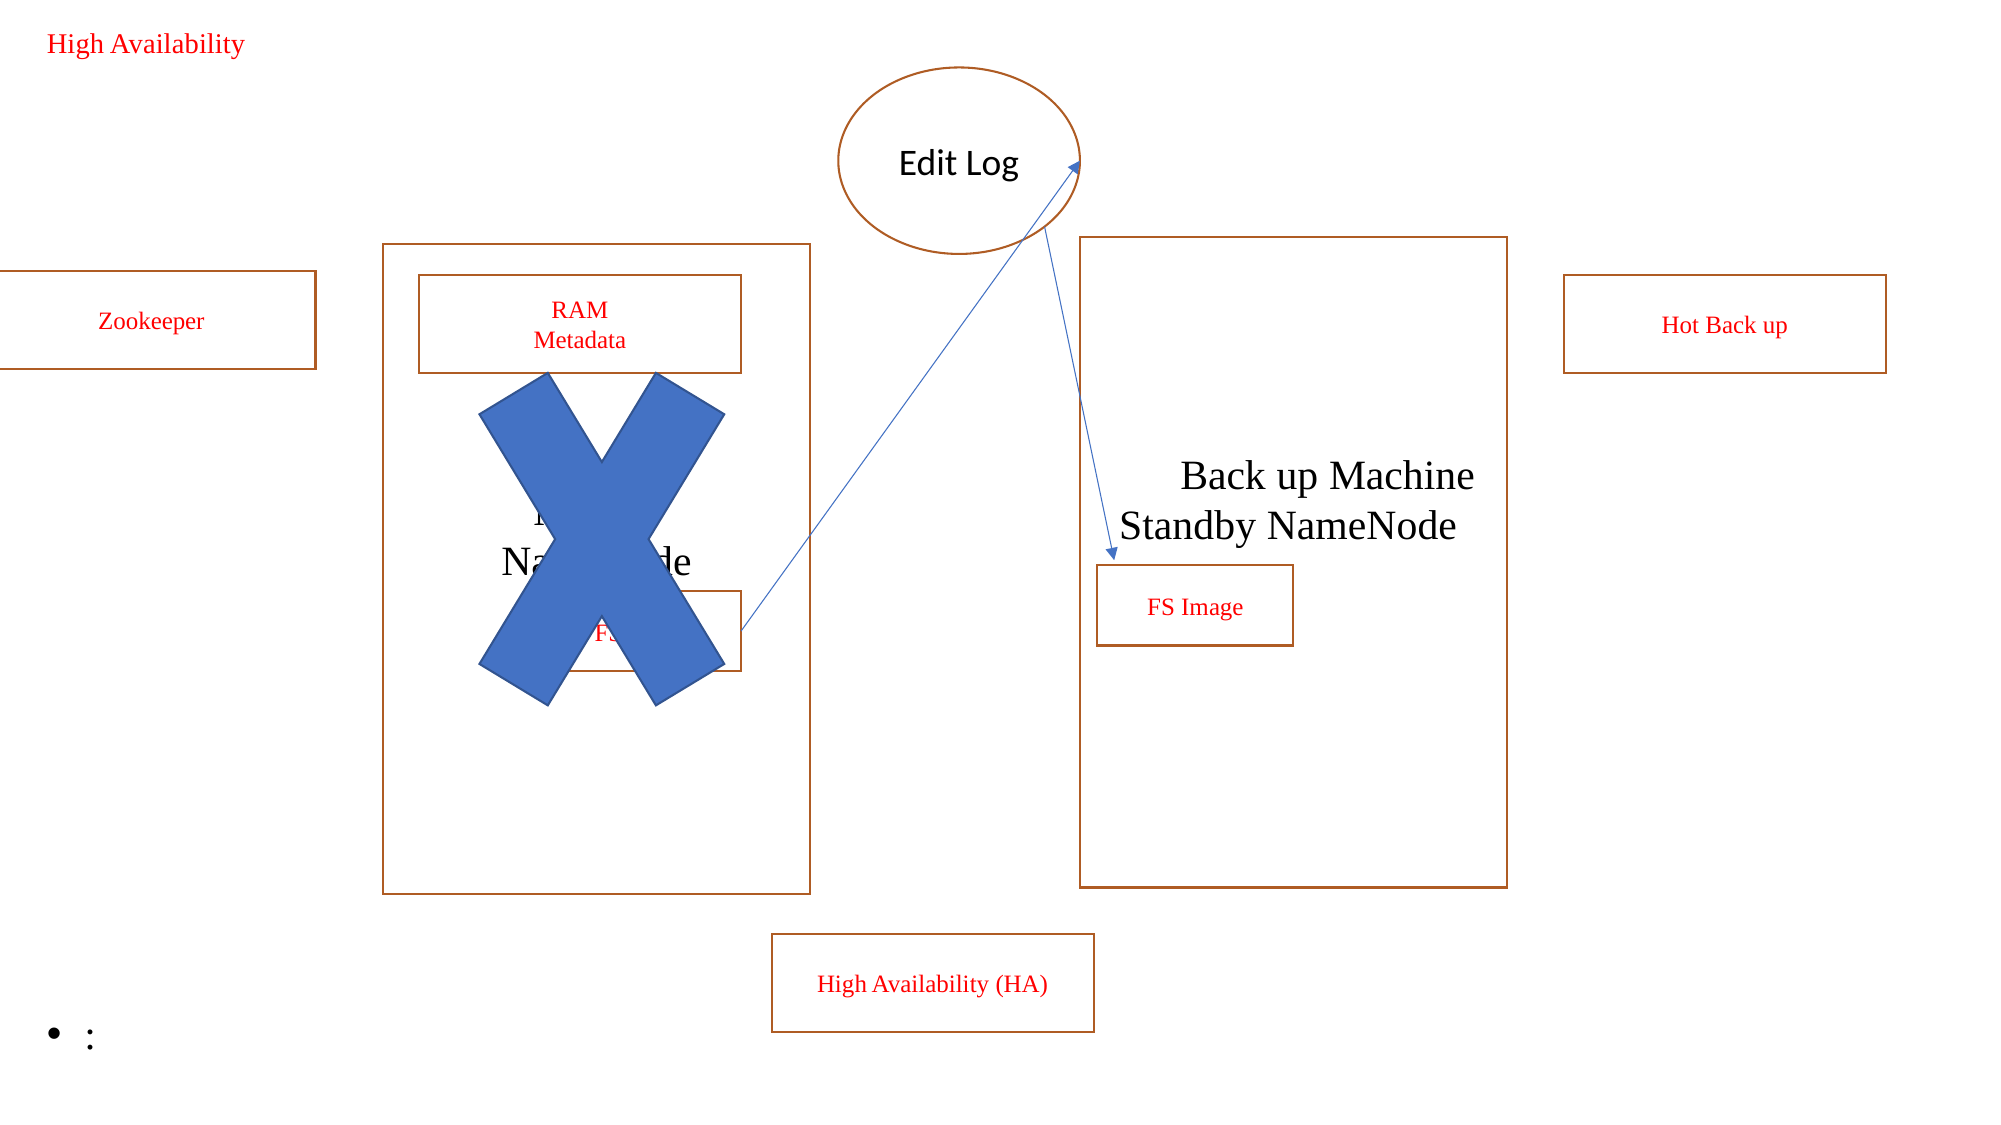

# High Availability
Edit Log
           Back up Machine
Standby NameNode

Master
NameNode

Zookeeper
RAM
Metadata
Hot Back up
 FS Image
 FS Image
High Availability (HA)
: